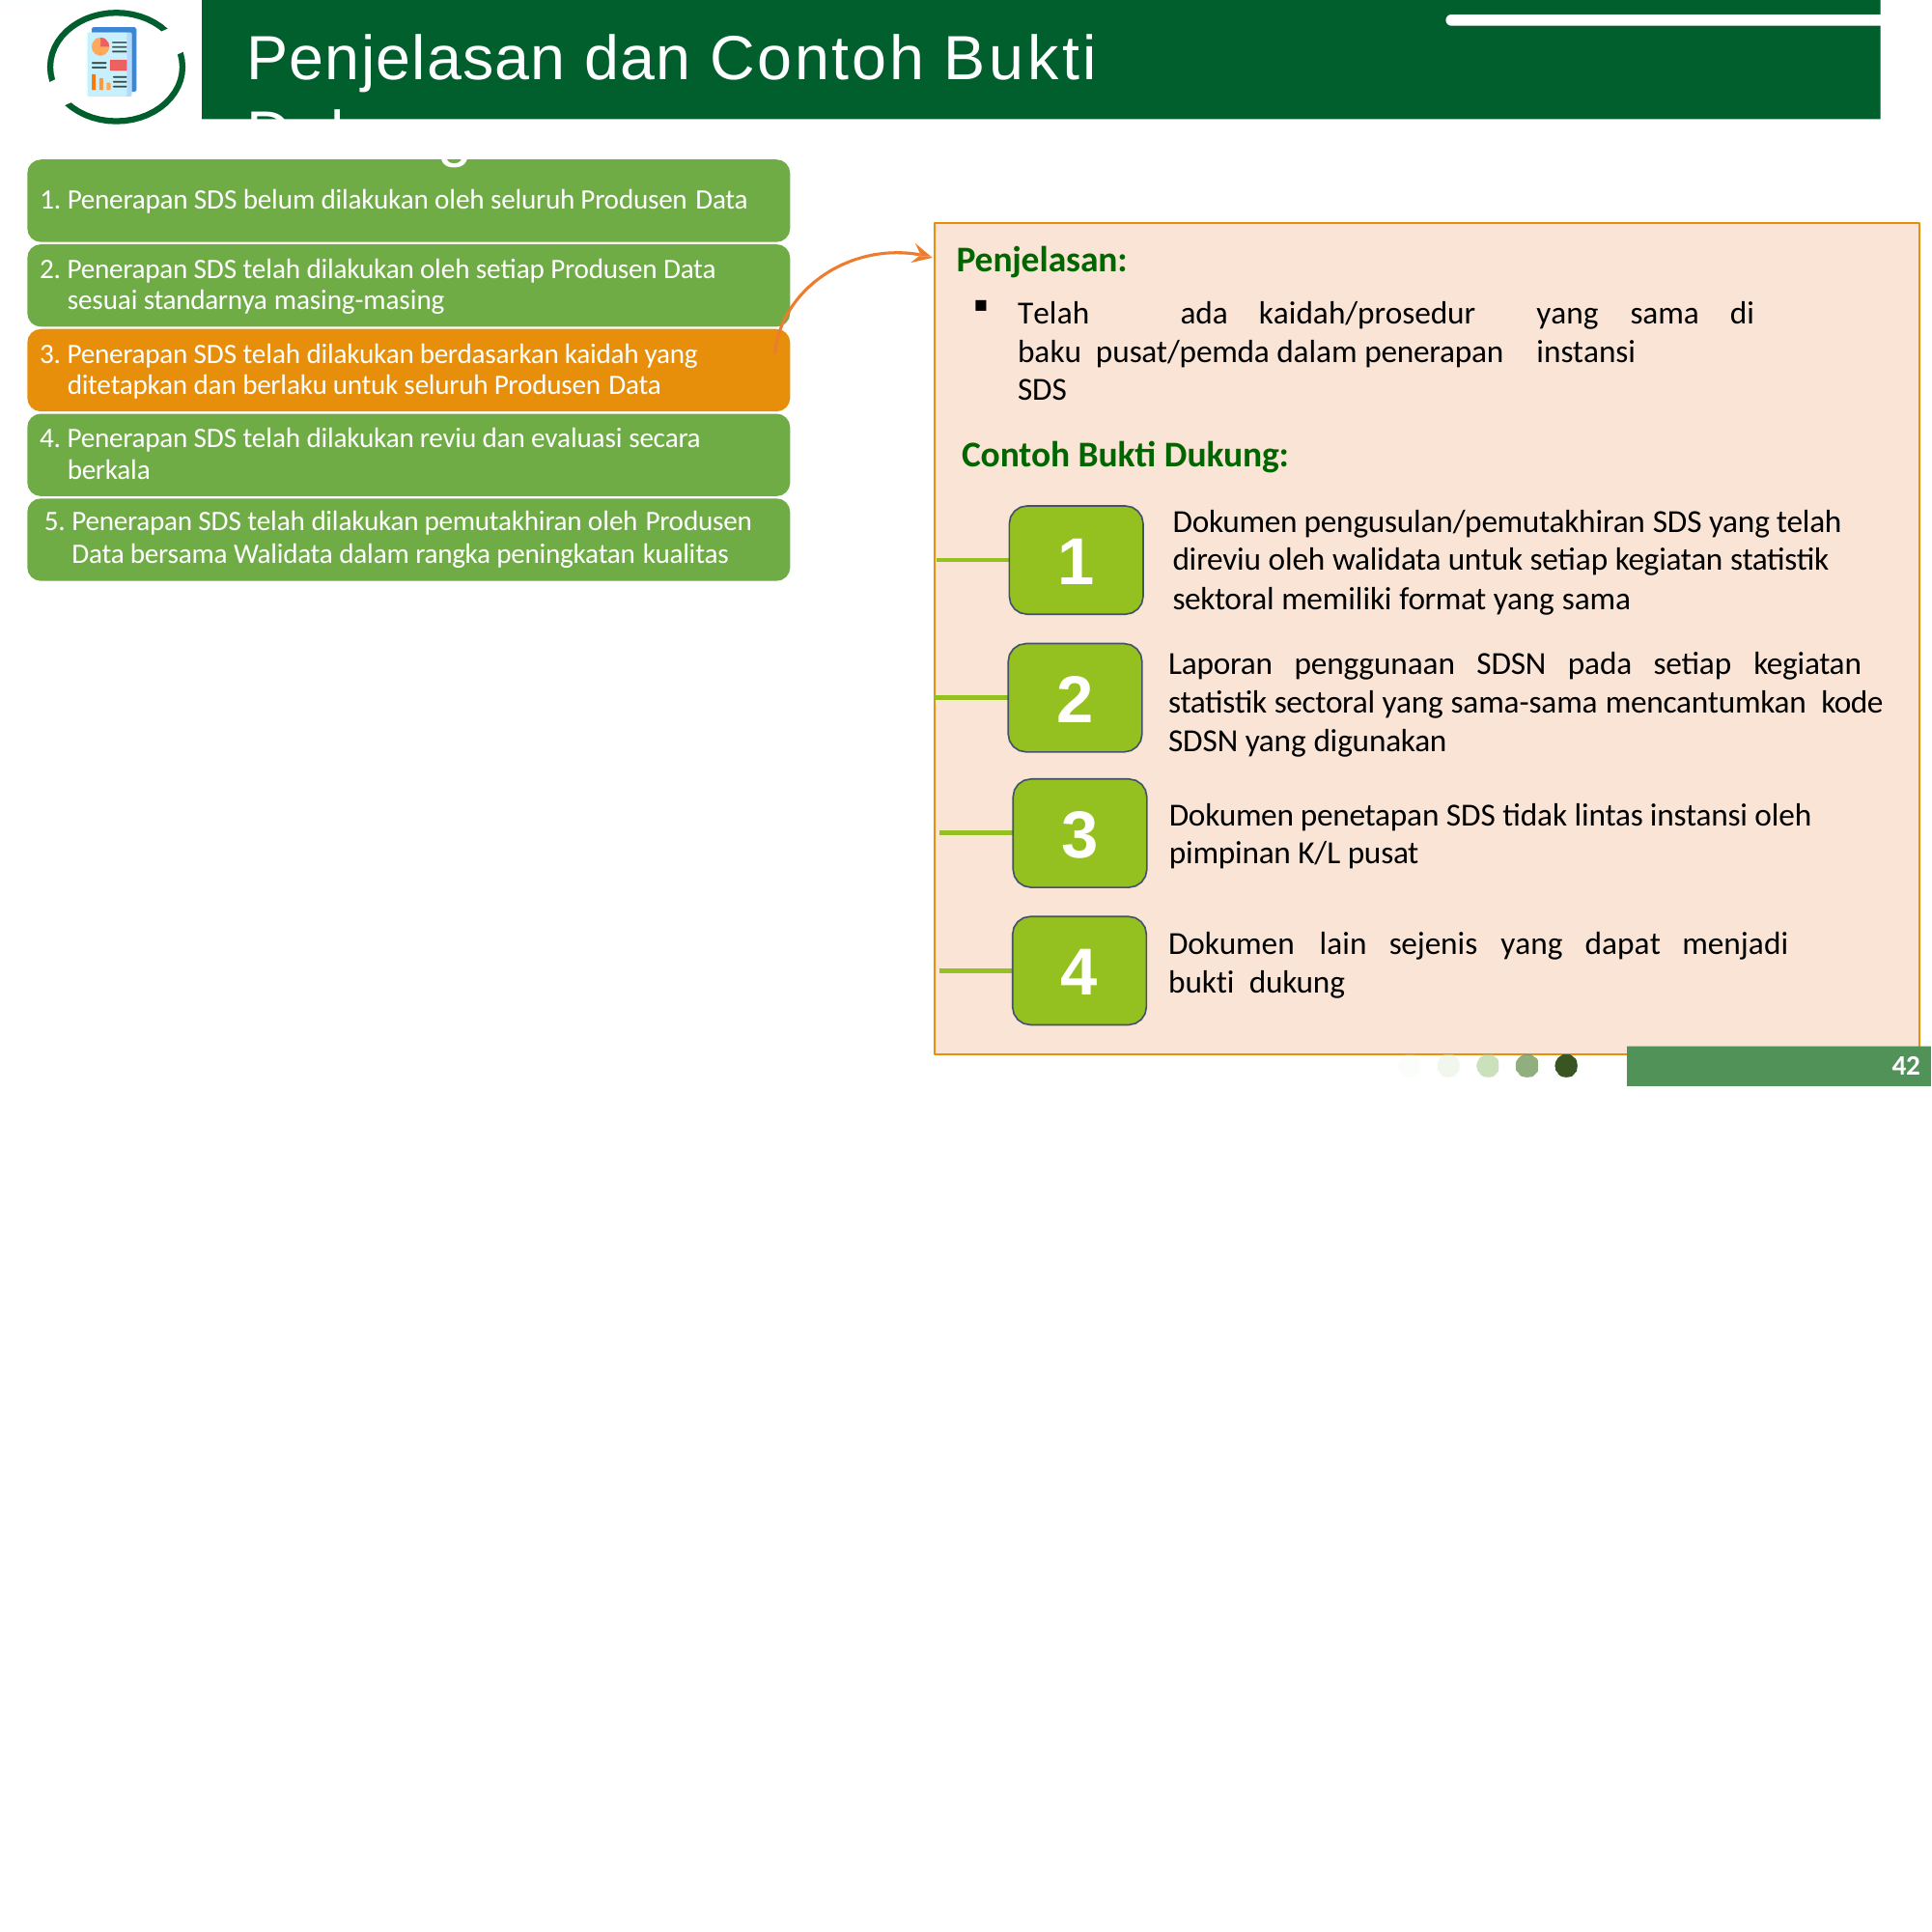

Penjelasan dan Contoh Bukti Dukung

1. Penerapan SDS belum dilakukan oleh seluruh Produsen Data

Penjelasan:
Telah	ada	kaidah/prosedur	baku  pusat/pemda dalam penerapan SDS

2. Penerapan SDS telah dilakukan oleh setiap Produsen Data  sesuai standarnya masing-masing
yang	sama	di	instansi

3. Penerapan SDS telah dilakukan berdasarkan kaidah yang  ditetapkan dan berlaku untuk seluruh Produsen Data

4. Penerapan SDS telah dilakukan reviu dan evaluasi secara  berkala
Contoh Bukti Dukung:
Dokumen pengusulan/pemutakhiran SDS yang telah  direviu oleh walidata untuk setiap kegiatan statistik

5. Penerapan SDS telah dilakukan pemutakhiran oleh Produsen
Data bersama Walidata dalam rangka peningkatan kualitas

1
sektoral memiliki format yang sama
Laporan penggunaan SDSN pada setiap kegiatan  statistik sectoral yang sama-sama mencantumkan  kode SDSN yang digunakan

2

3
Dokumen penetapan SDS tidak lintas instansi oleh  pimpinan K/L pusat

Dokumen	lain	sejenis	yang	dapat	menjadi	bukti  dukung
4

42